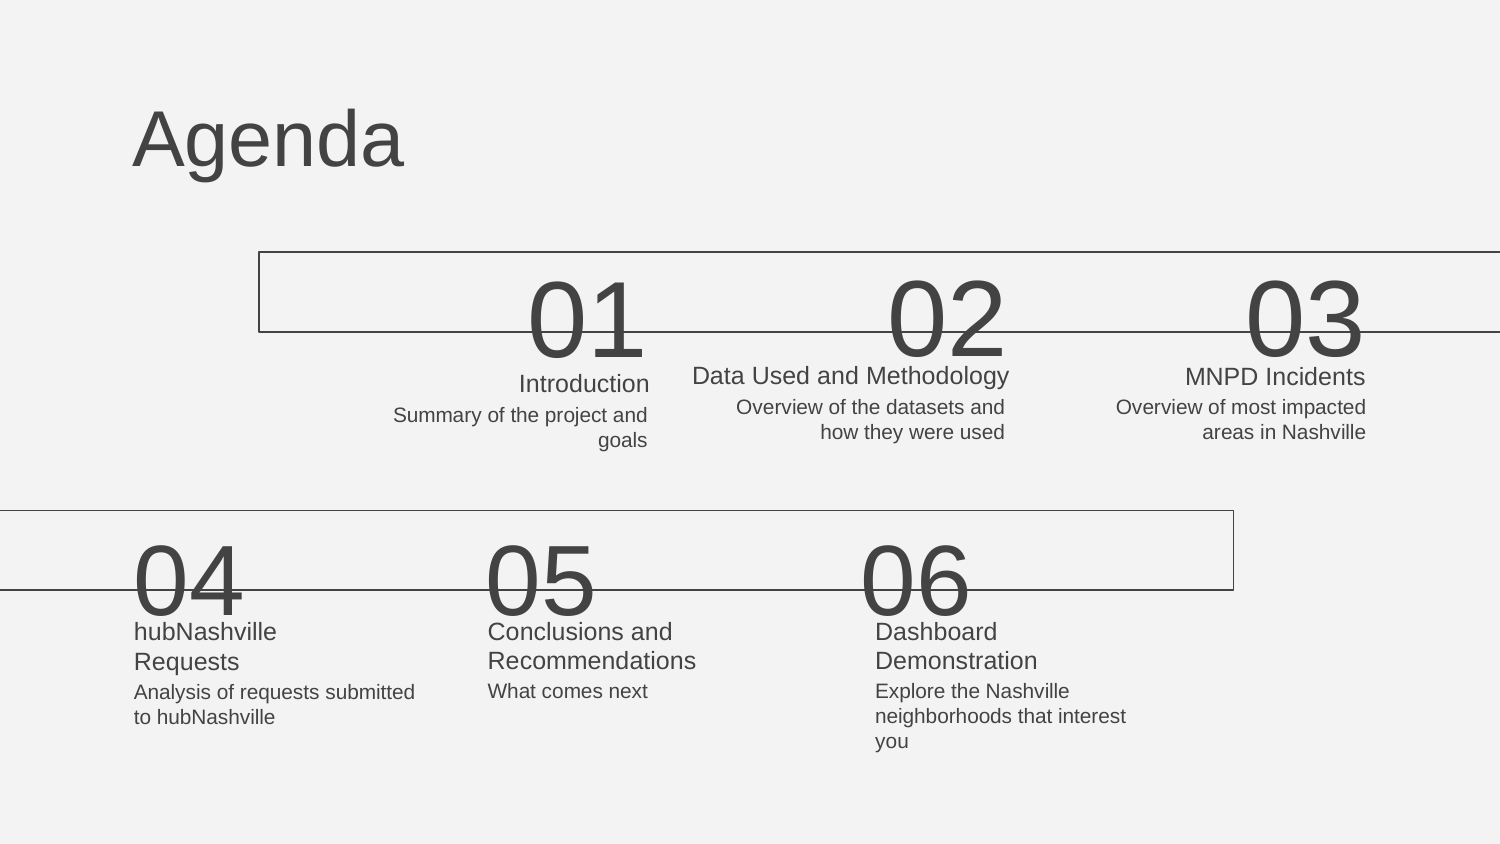

# Agenda

02
03
01
Data Used and Methodology
MNPD Incidents
Introduction
Overview of most impacted areas in Nashville
Overview of the datasets and how they were used
Summary of the project and goals

05
06
04
Conclusions and Recommendations
Dashboard Demonstration
hubNashville Requests
What comes next
Explore the Nashville neighborhoods that interest you
Analysis of requests submitted to hubNashville